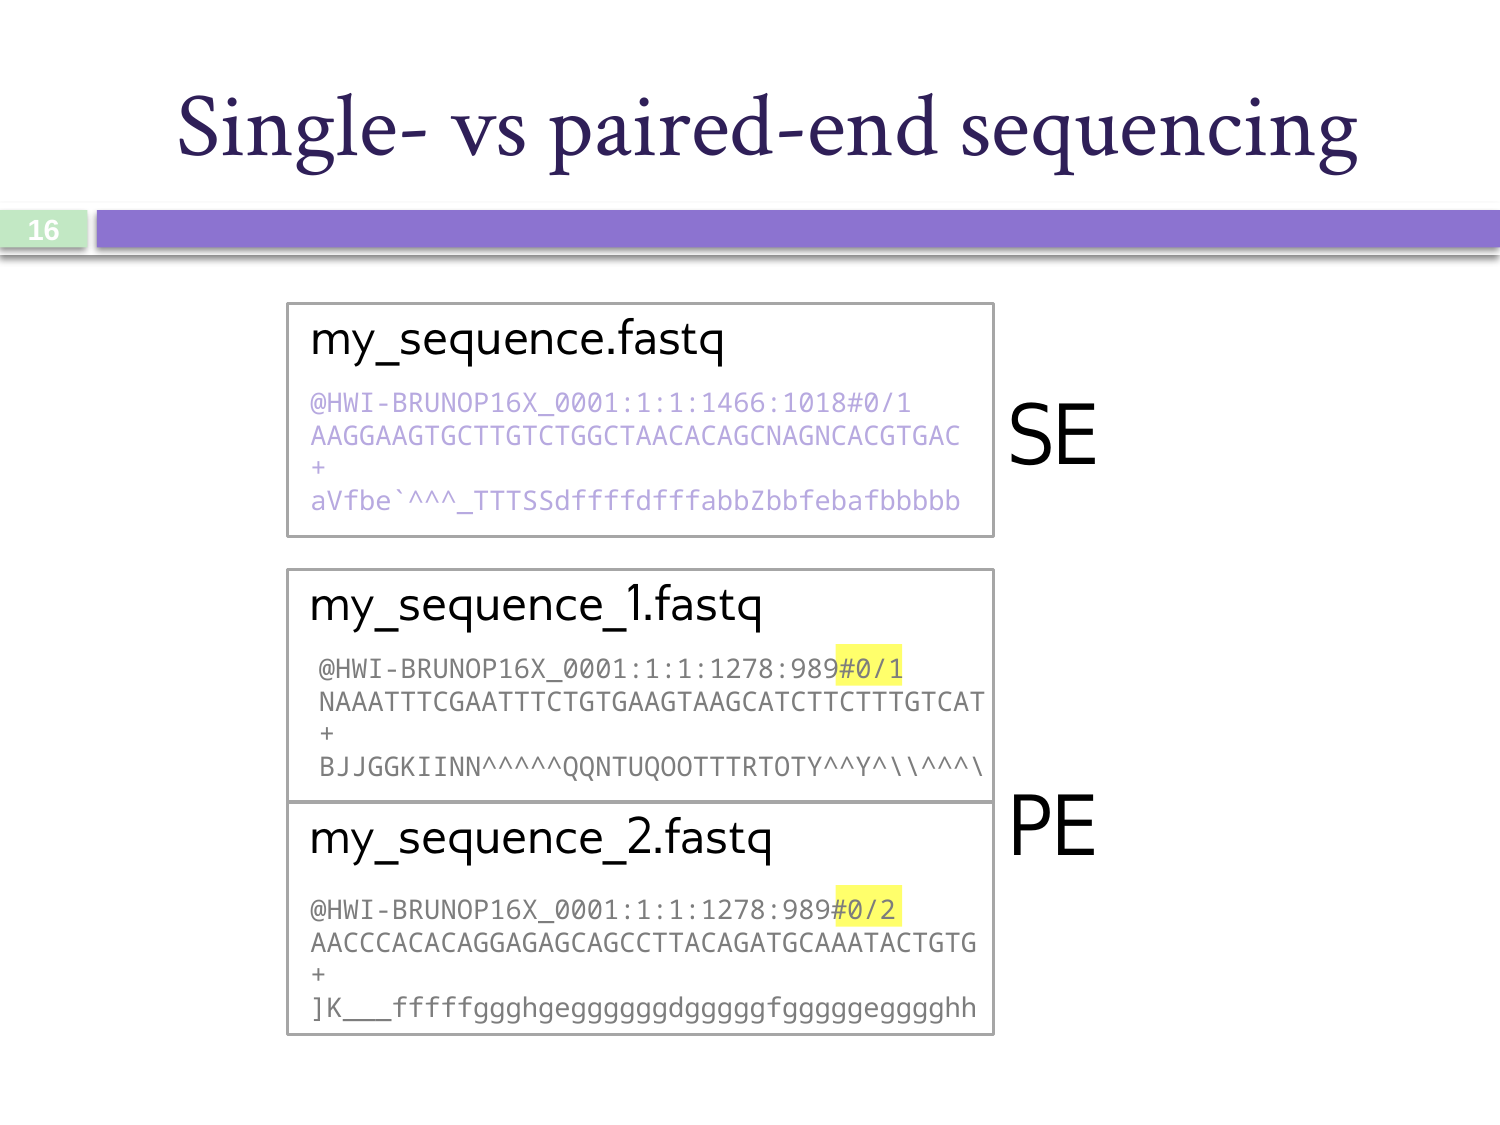

# Single- vs paired-end sequencing
16
my_sequence.fastq

SE
@HWI-BRUNOP16X_0001:1:1:1466:1018#0/1
AAGGAAGTGCTTGTCTGGCTAACACAGCNAGNCACGTGAC
+
aVfbe`^^^_TTTSSdffffdfffabbZbbfebafbbbbb
my_sequence_1.fastq

my_sequence_2.fastq

@HWI-BRUNOP16X_0001:1:1:1278:989#0/1
NAAATTTCGAATTTCTGTGAAGTAAGCATCTTCTTTGTCAT
+
BJJGGKIINN^^^^^QQNTUQOOTTTRTOTY^^Y^\\^^^\

PE

@HWI-BRUNOP16X_0001:1:1:1278:989#0/2
AACCCACACAGGAGAGCAGCCTTACAGATGCAAATACTGTG
+
]K___fffffggghgeggggggdgggggfgggggegggghh